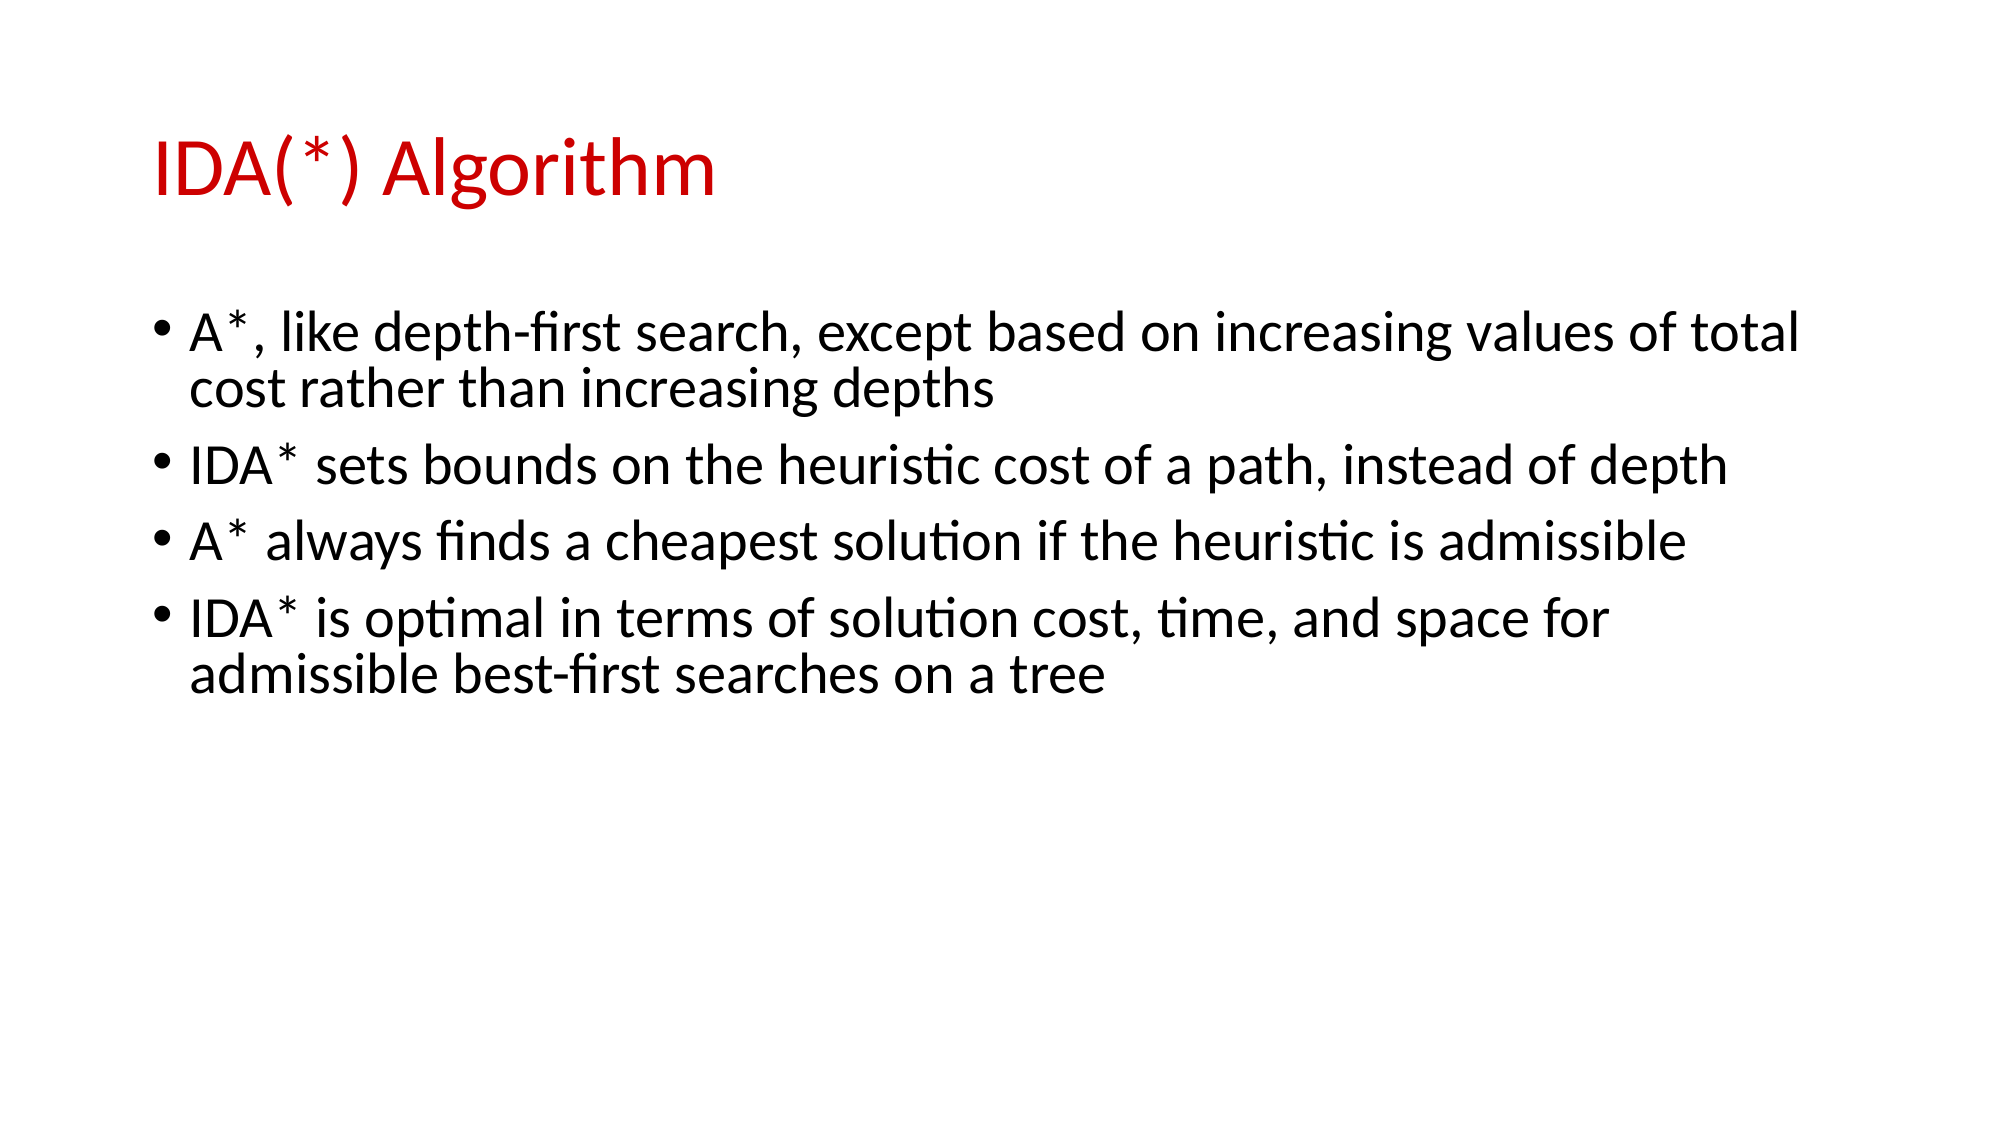

# IDA(*) Algorithm
A*, like depth-first search, except based on increasing values of total cost rather than increasing depths
IDA* sets bounds on the heuristic cost of a path, instead of depth
A* always finds a cheapest solution if the heuristic is admissible
IDA* is optimal in terms of solution cost, time, and space for admissible best-first searches on a tree